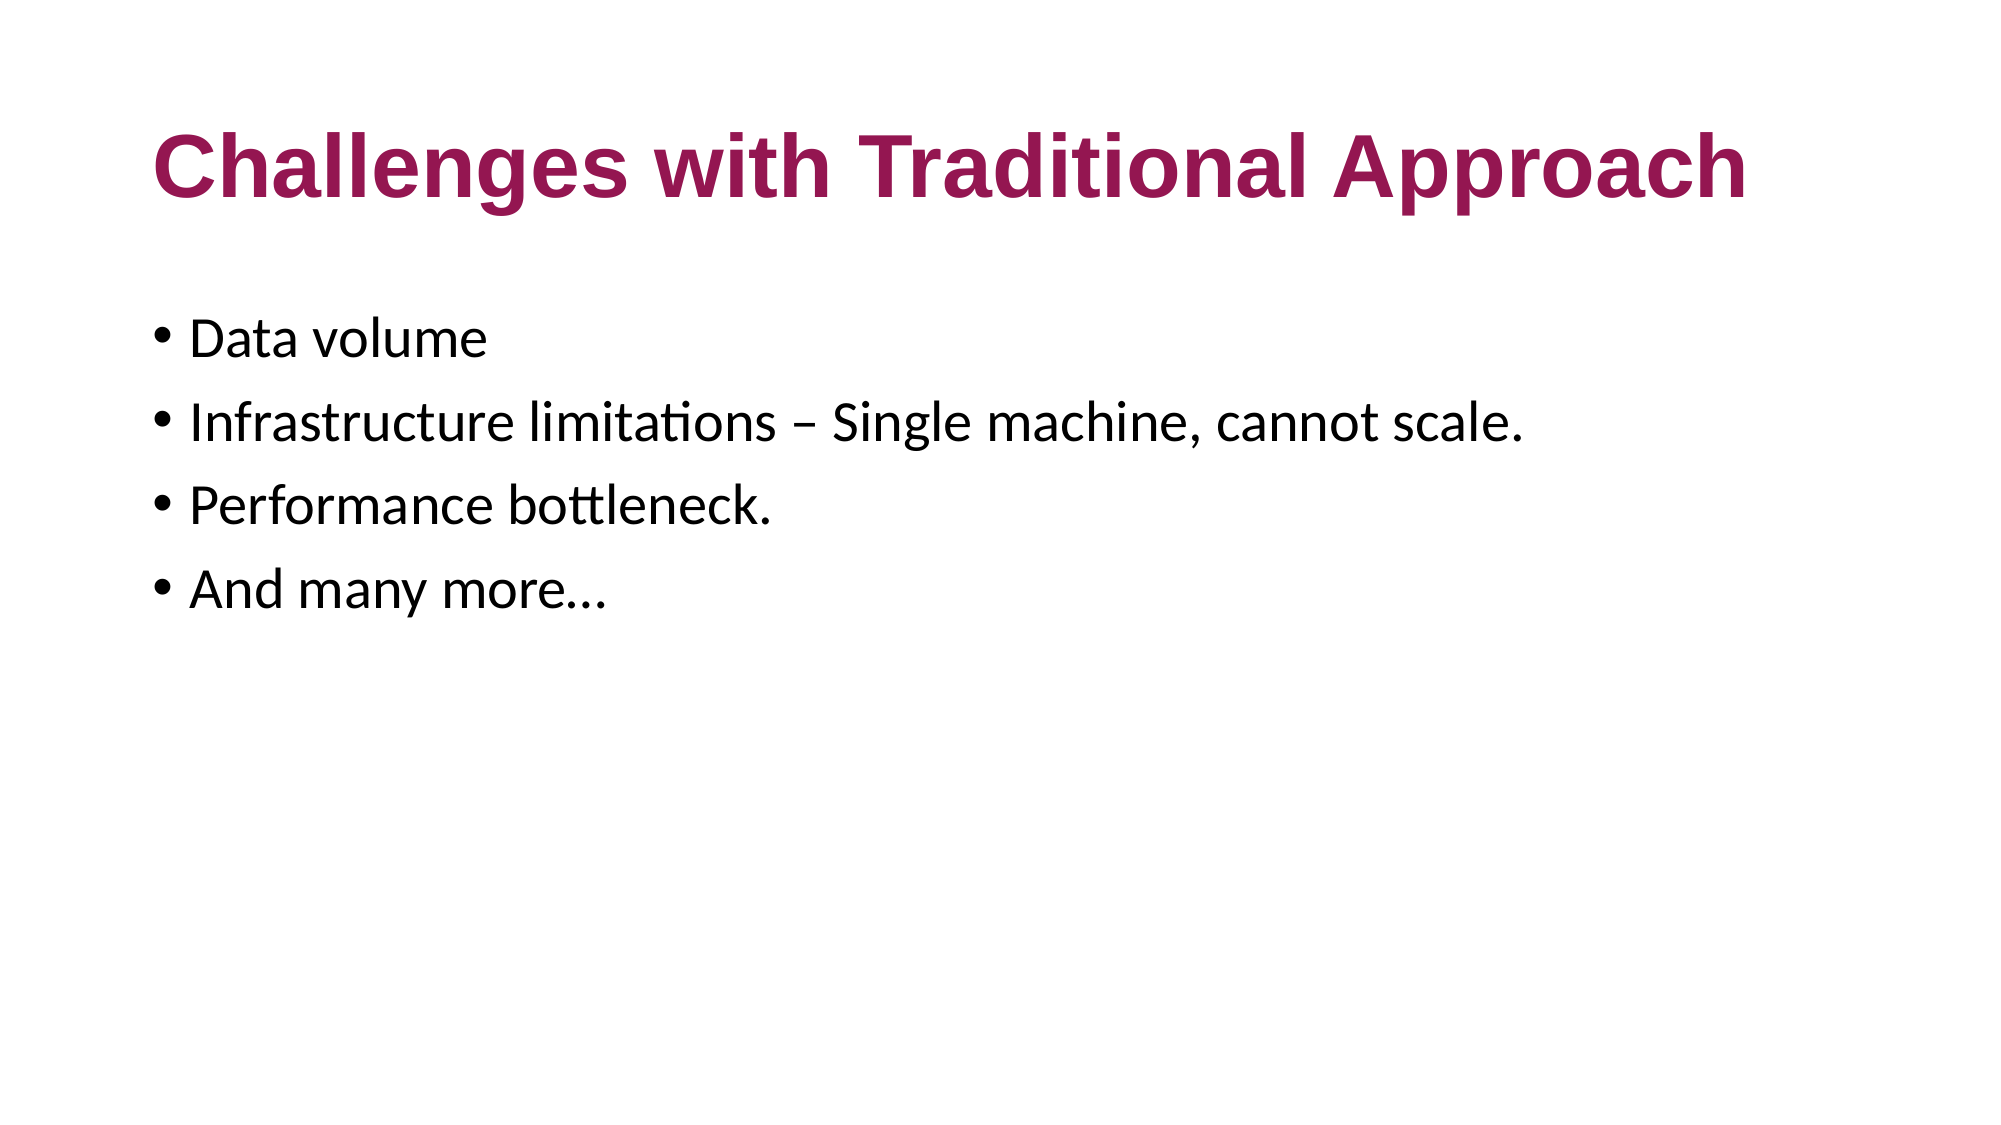

# Challenges with Traditional Approach
Data volume
Infrastructure limitations – Single machine, cannot scale.
Performance bottleneck.
And many more…